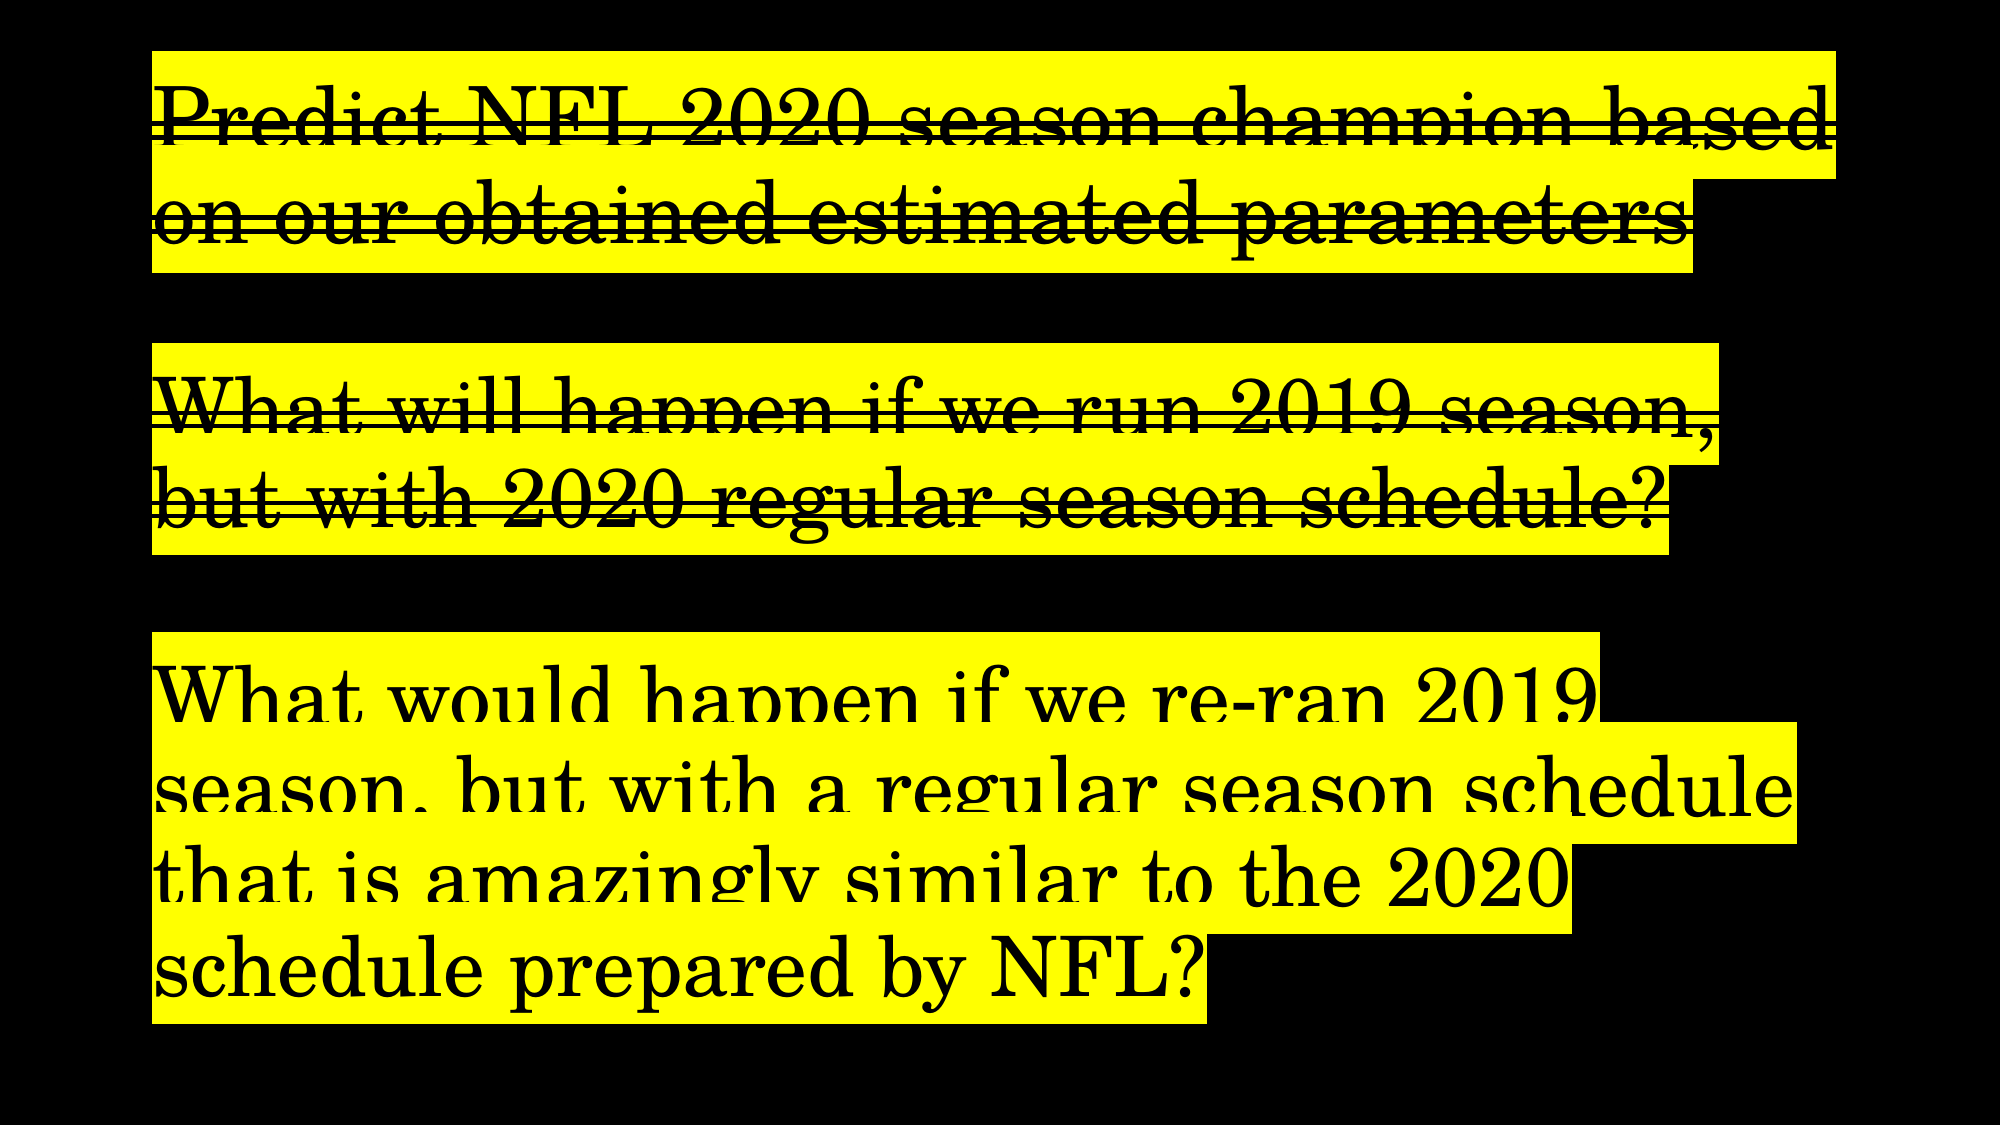

# Predict NFL 2020 season champion based on our obtained estimated parameters
What will happen if we run 2019 season, but with 2020 regular season schedule?
What would happen if we re-ran 2019 season, but with a regular season schedule that is amazingly similar to the 2020 schedule prepared by NFL?